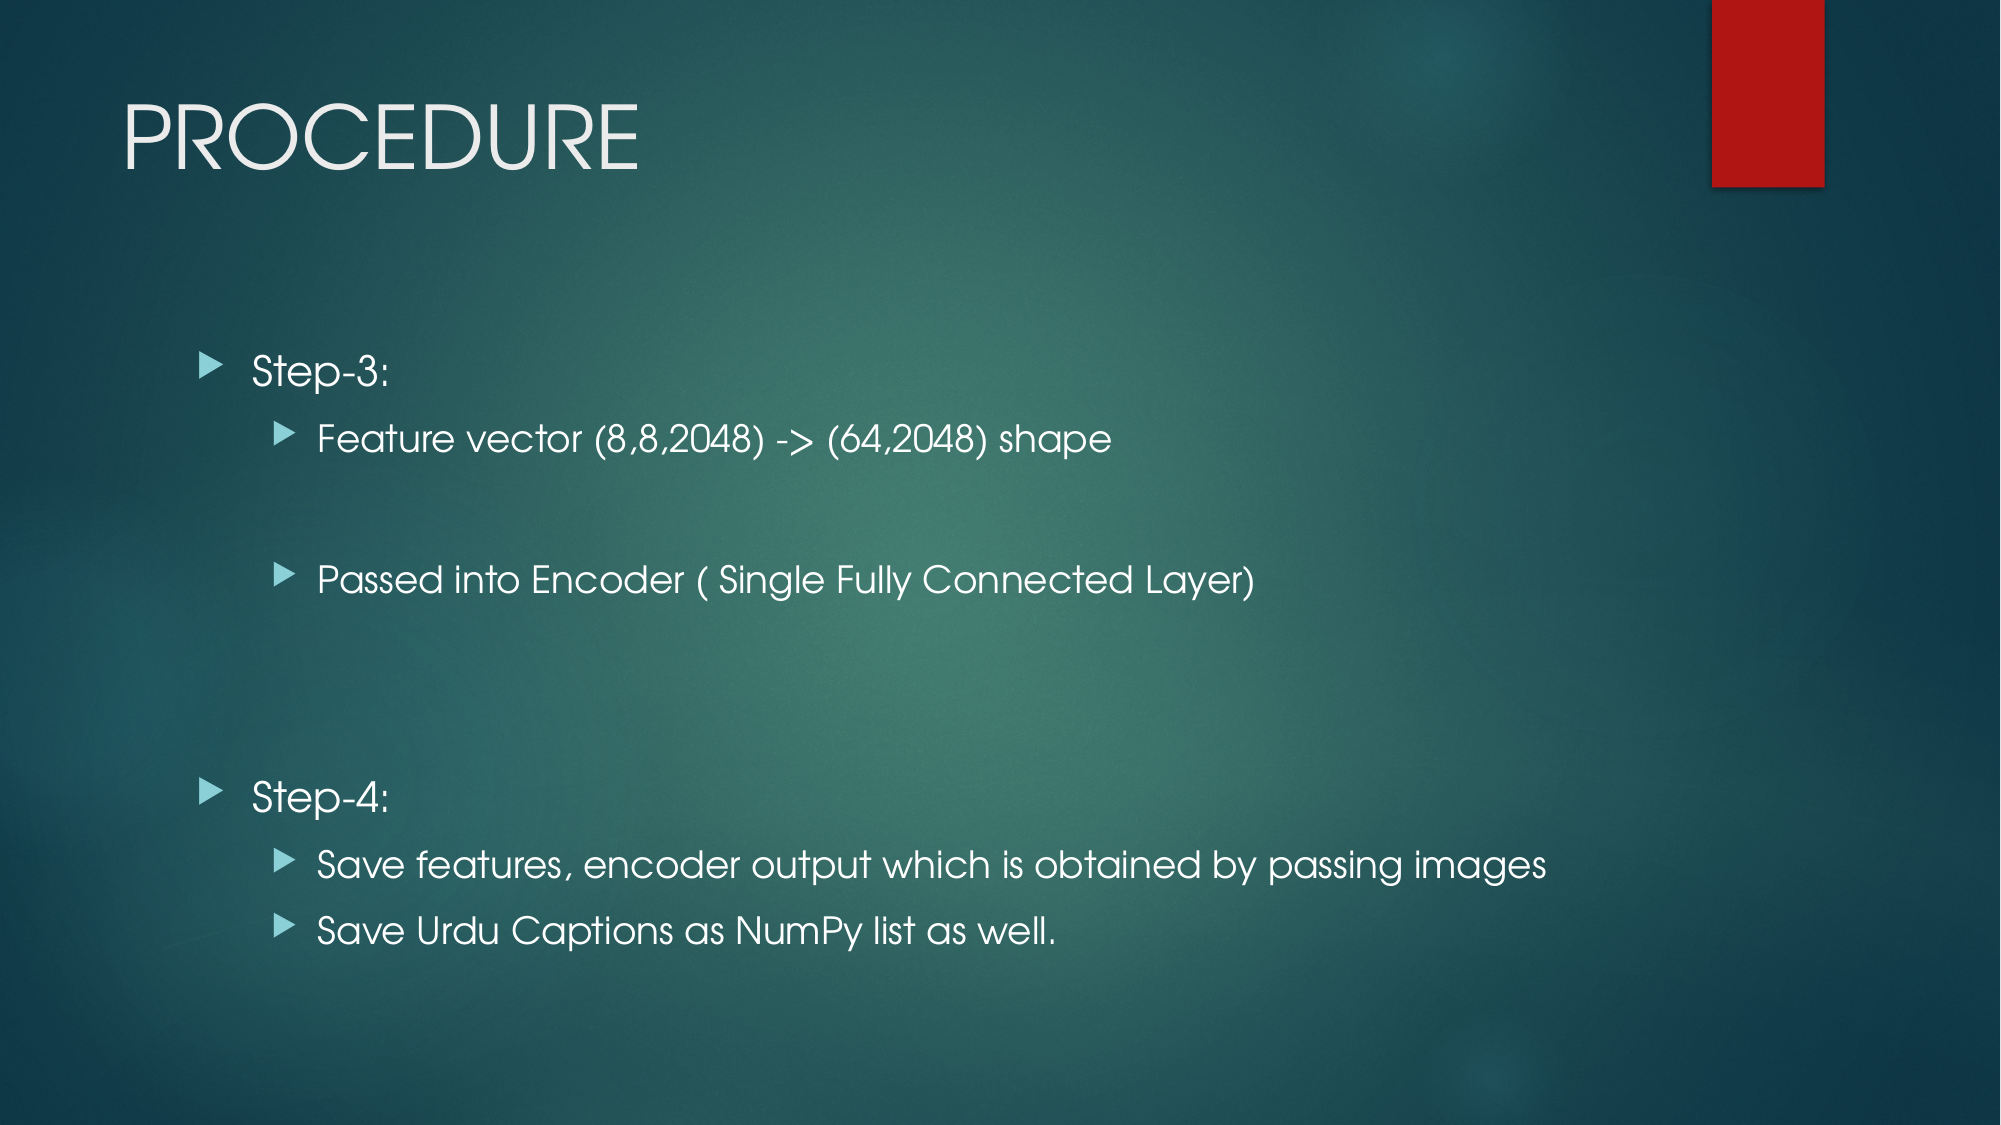

# PROCEDURE
Step-3:
Feature vector (8,8,2048) -> (64,2048) shape

Passed into Encoder ( Single Fully Connected Layer)

Step-4:
Save features, encoder output which is obtained by passing images
Save Urdu Captions as NumPy list as well.